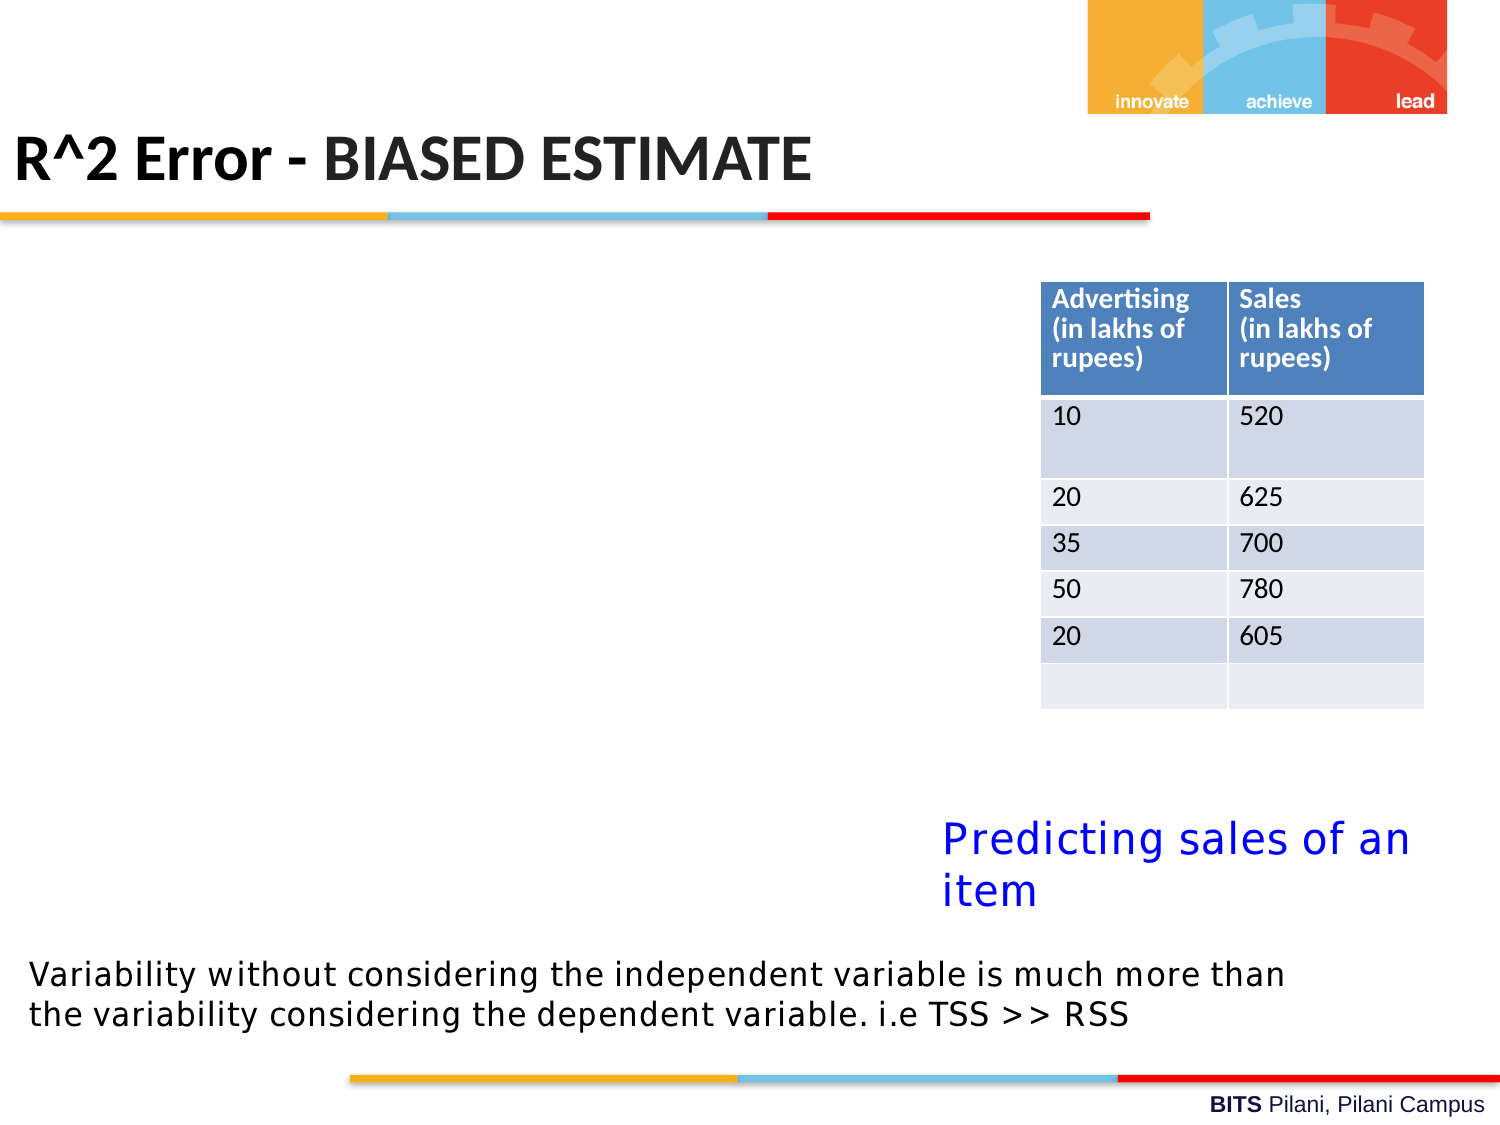

R^2 Error - BIASED ESTIMATE
| Advertising (in lakhs of rupees) | Sales (in lakhs of rupees) |
| --- | --- |
| 10 | 520 |
| 20 | 625 |
| 35 | 700 |
| 50 | 780 |
| 20 | 605 |
|  |  |
Predicting sales of an item
Variability without considering the independent variable is much more than the variability considering the dependent variable. i.e TSS >> RSS